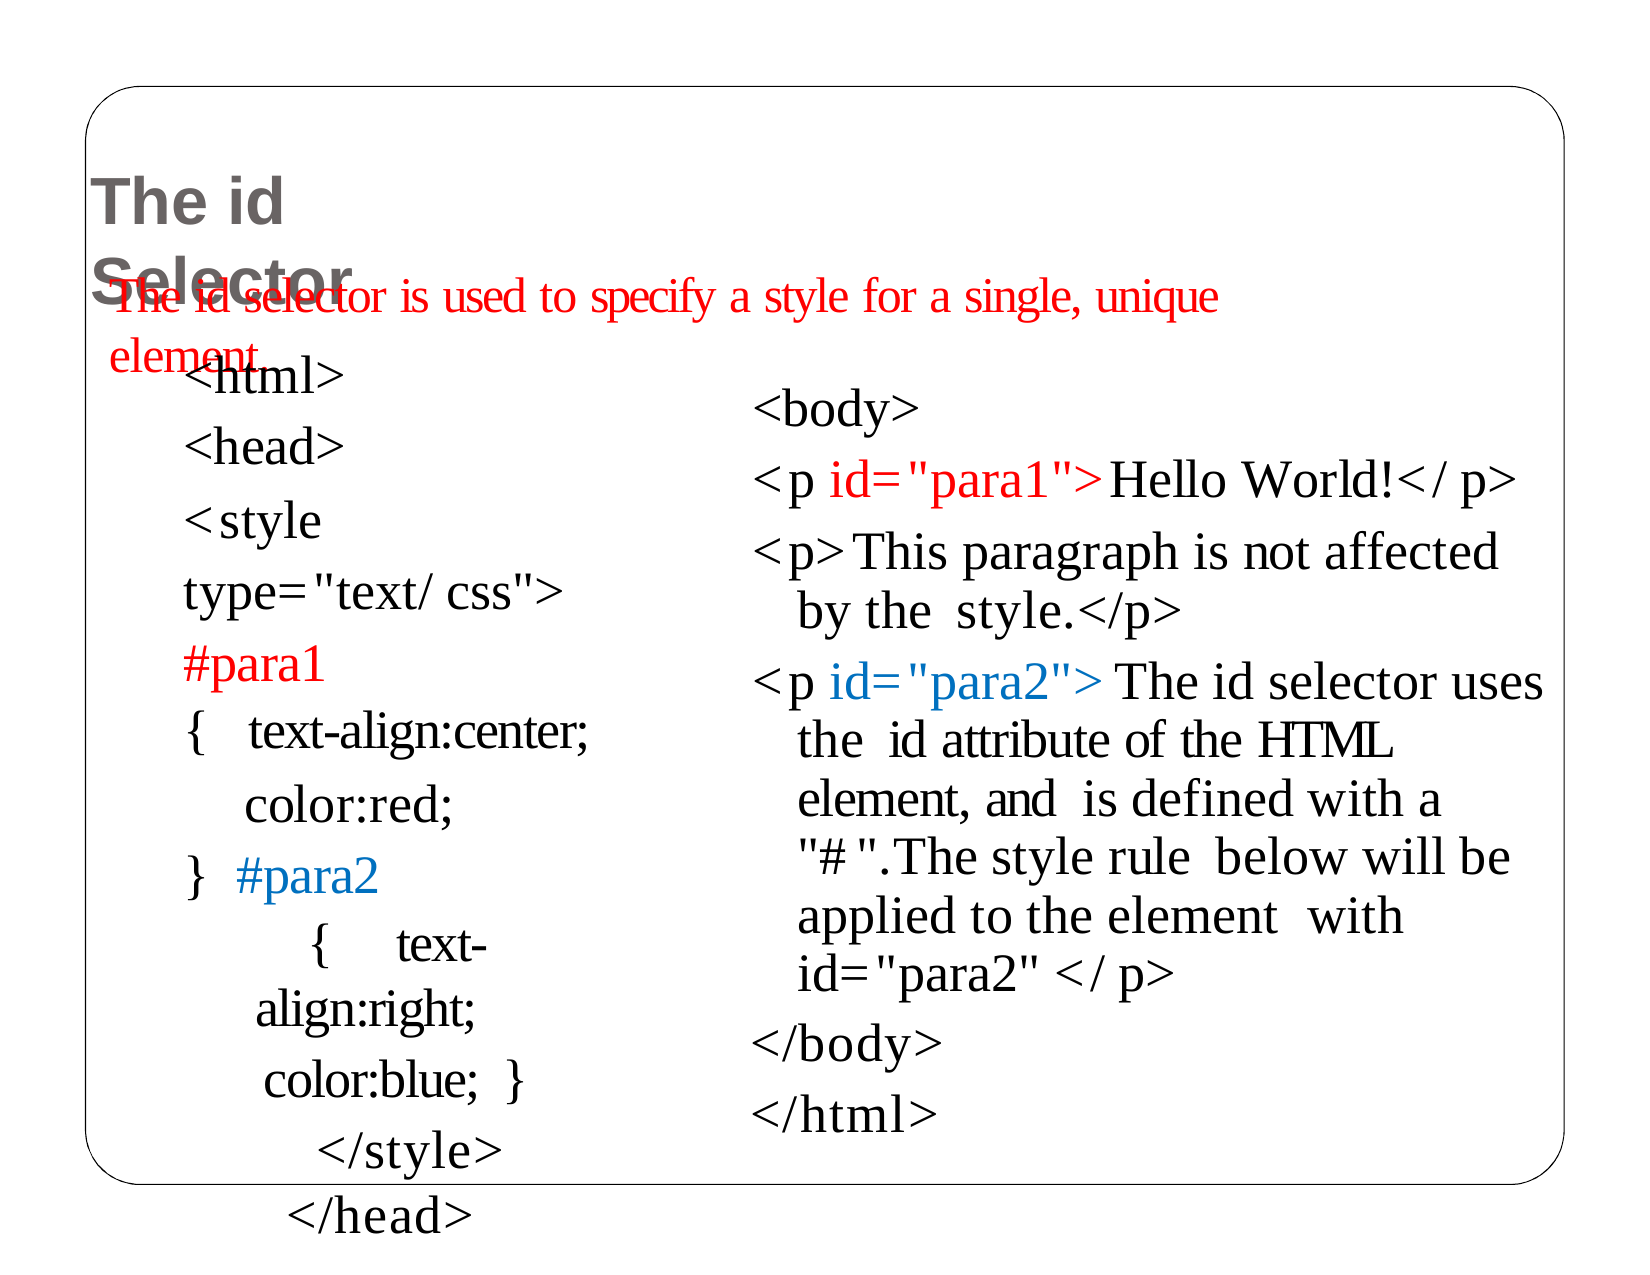

# The id Selector
The id selector is used to specify a style for a single, unique element.
<html>
<head>
<style type="text/css">  #para1
{	text-align:center;
color:red;	}  #para2
{	text-align:right;
color:blue;	}
</style> </head>
<body>
<p id="para1">Hello World!</p>
<p>This paragraph is not affected by the  style.</p>
<p id="para2">The id selector uses the  id attribute of the HTML element, and  is defined with a "#".The style rule  below will be applied to the element  with id="para2" </p>
</body>
</html>
17
17